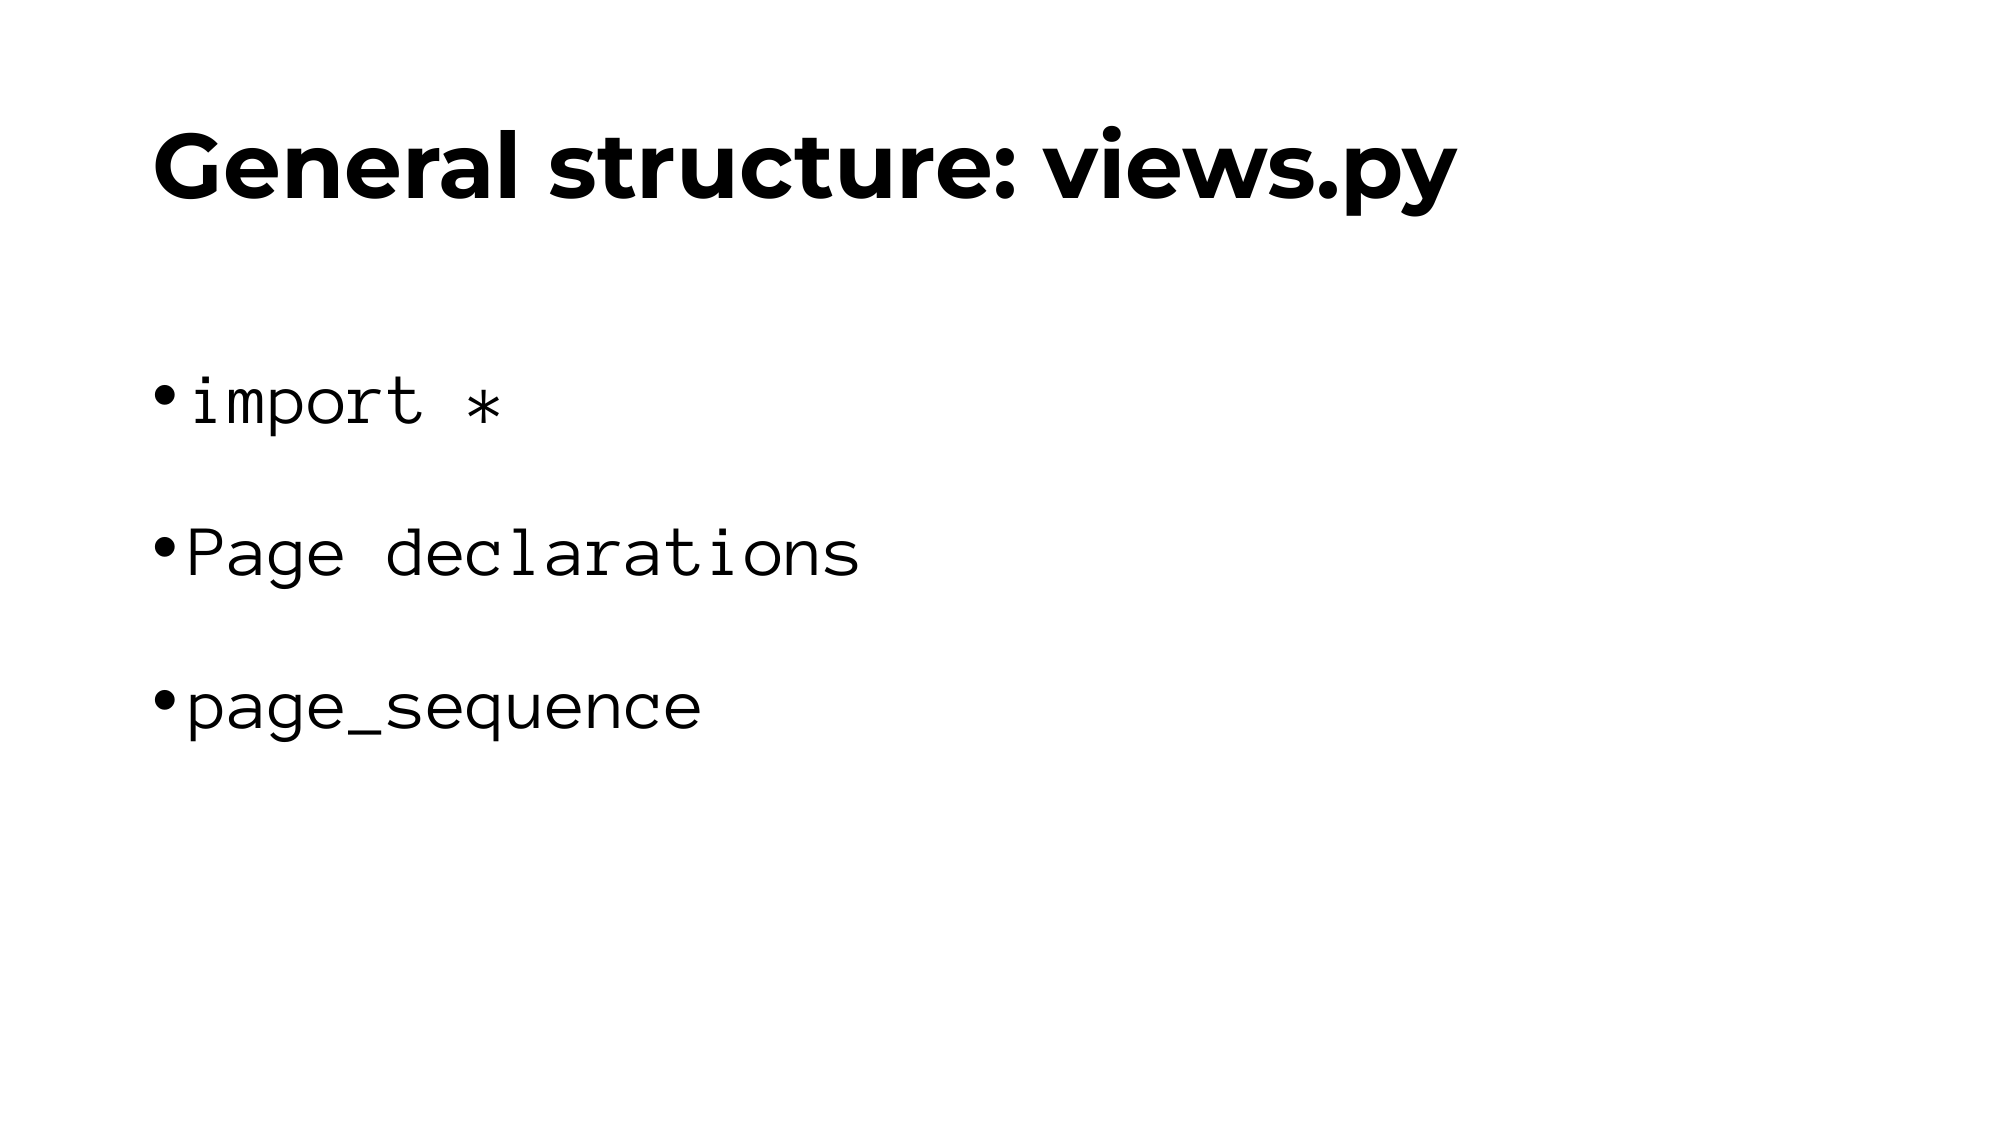

# General structure: views.py
import *
Page declarations
page_sequence